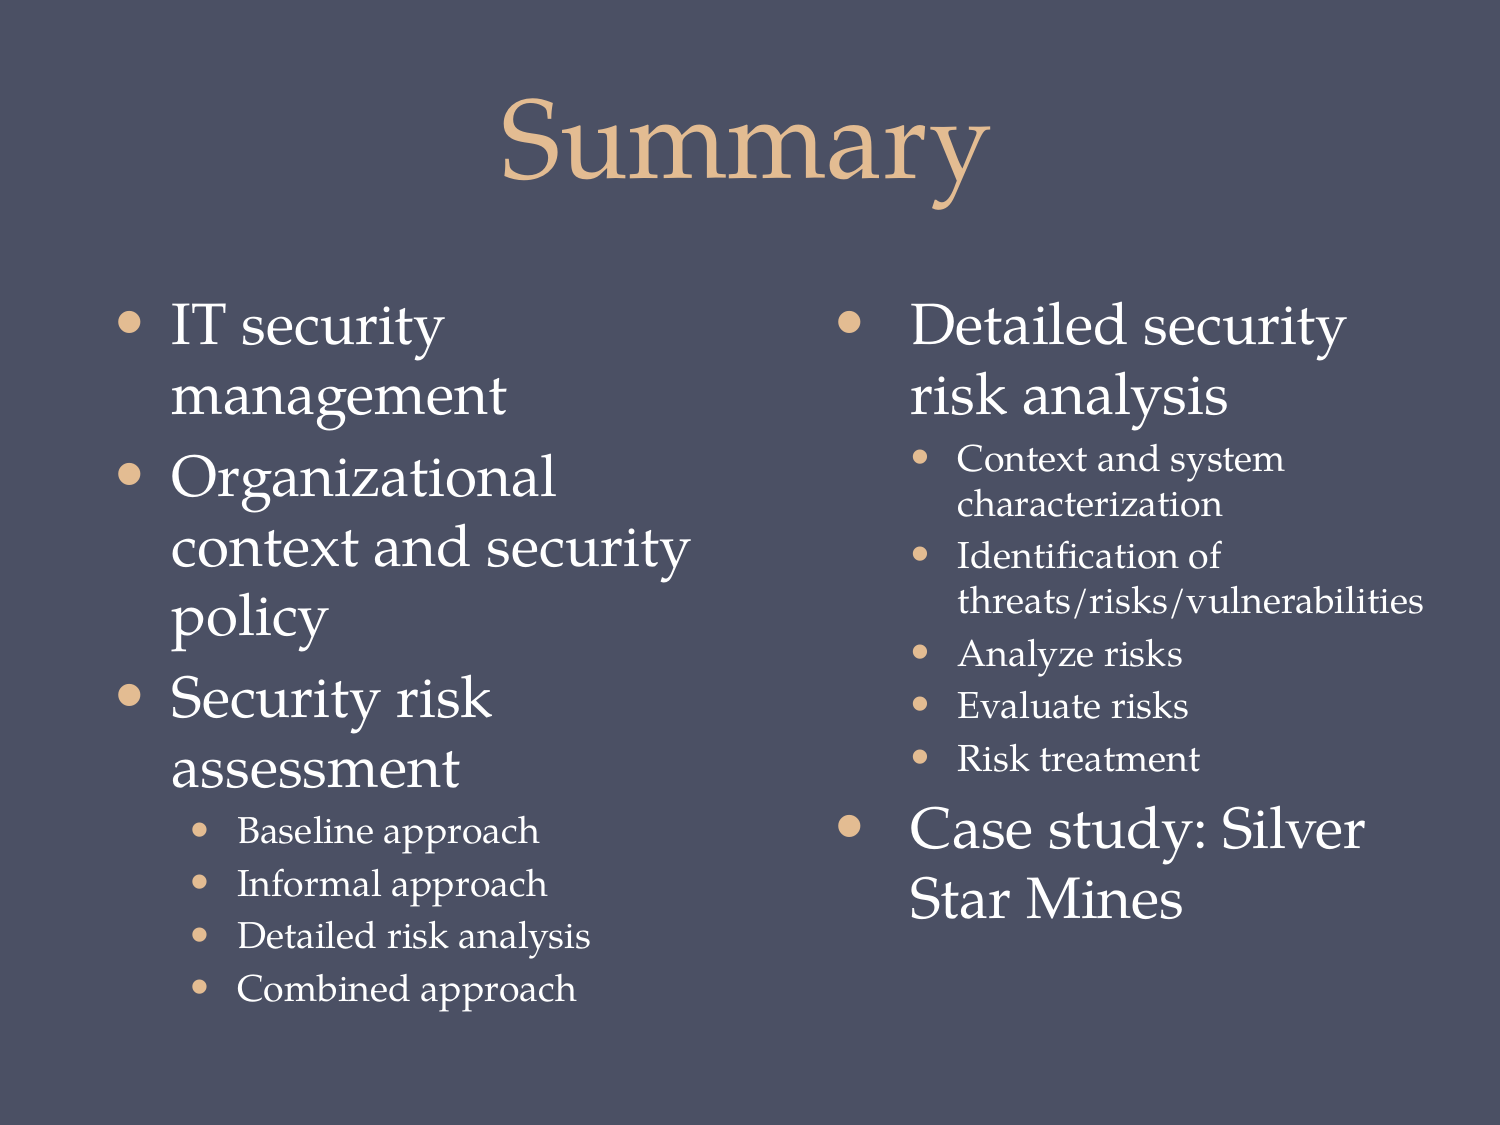

# Summary
IT security management
Organizational context and security policy
Security risk   assessment
Baseline approach
Informal approach
Detailed risk analysis
Combined approach
Detailed security risk analysis
Context and system characterization
Identification of threats/risks/vulnerabilities
Analyze risks
Evaluate risks
Risk treatment
Case study: Silver Star Mines